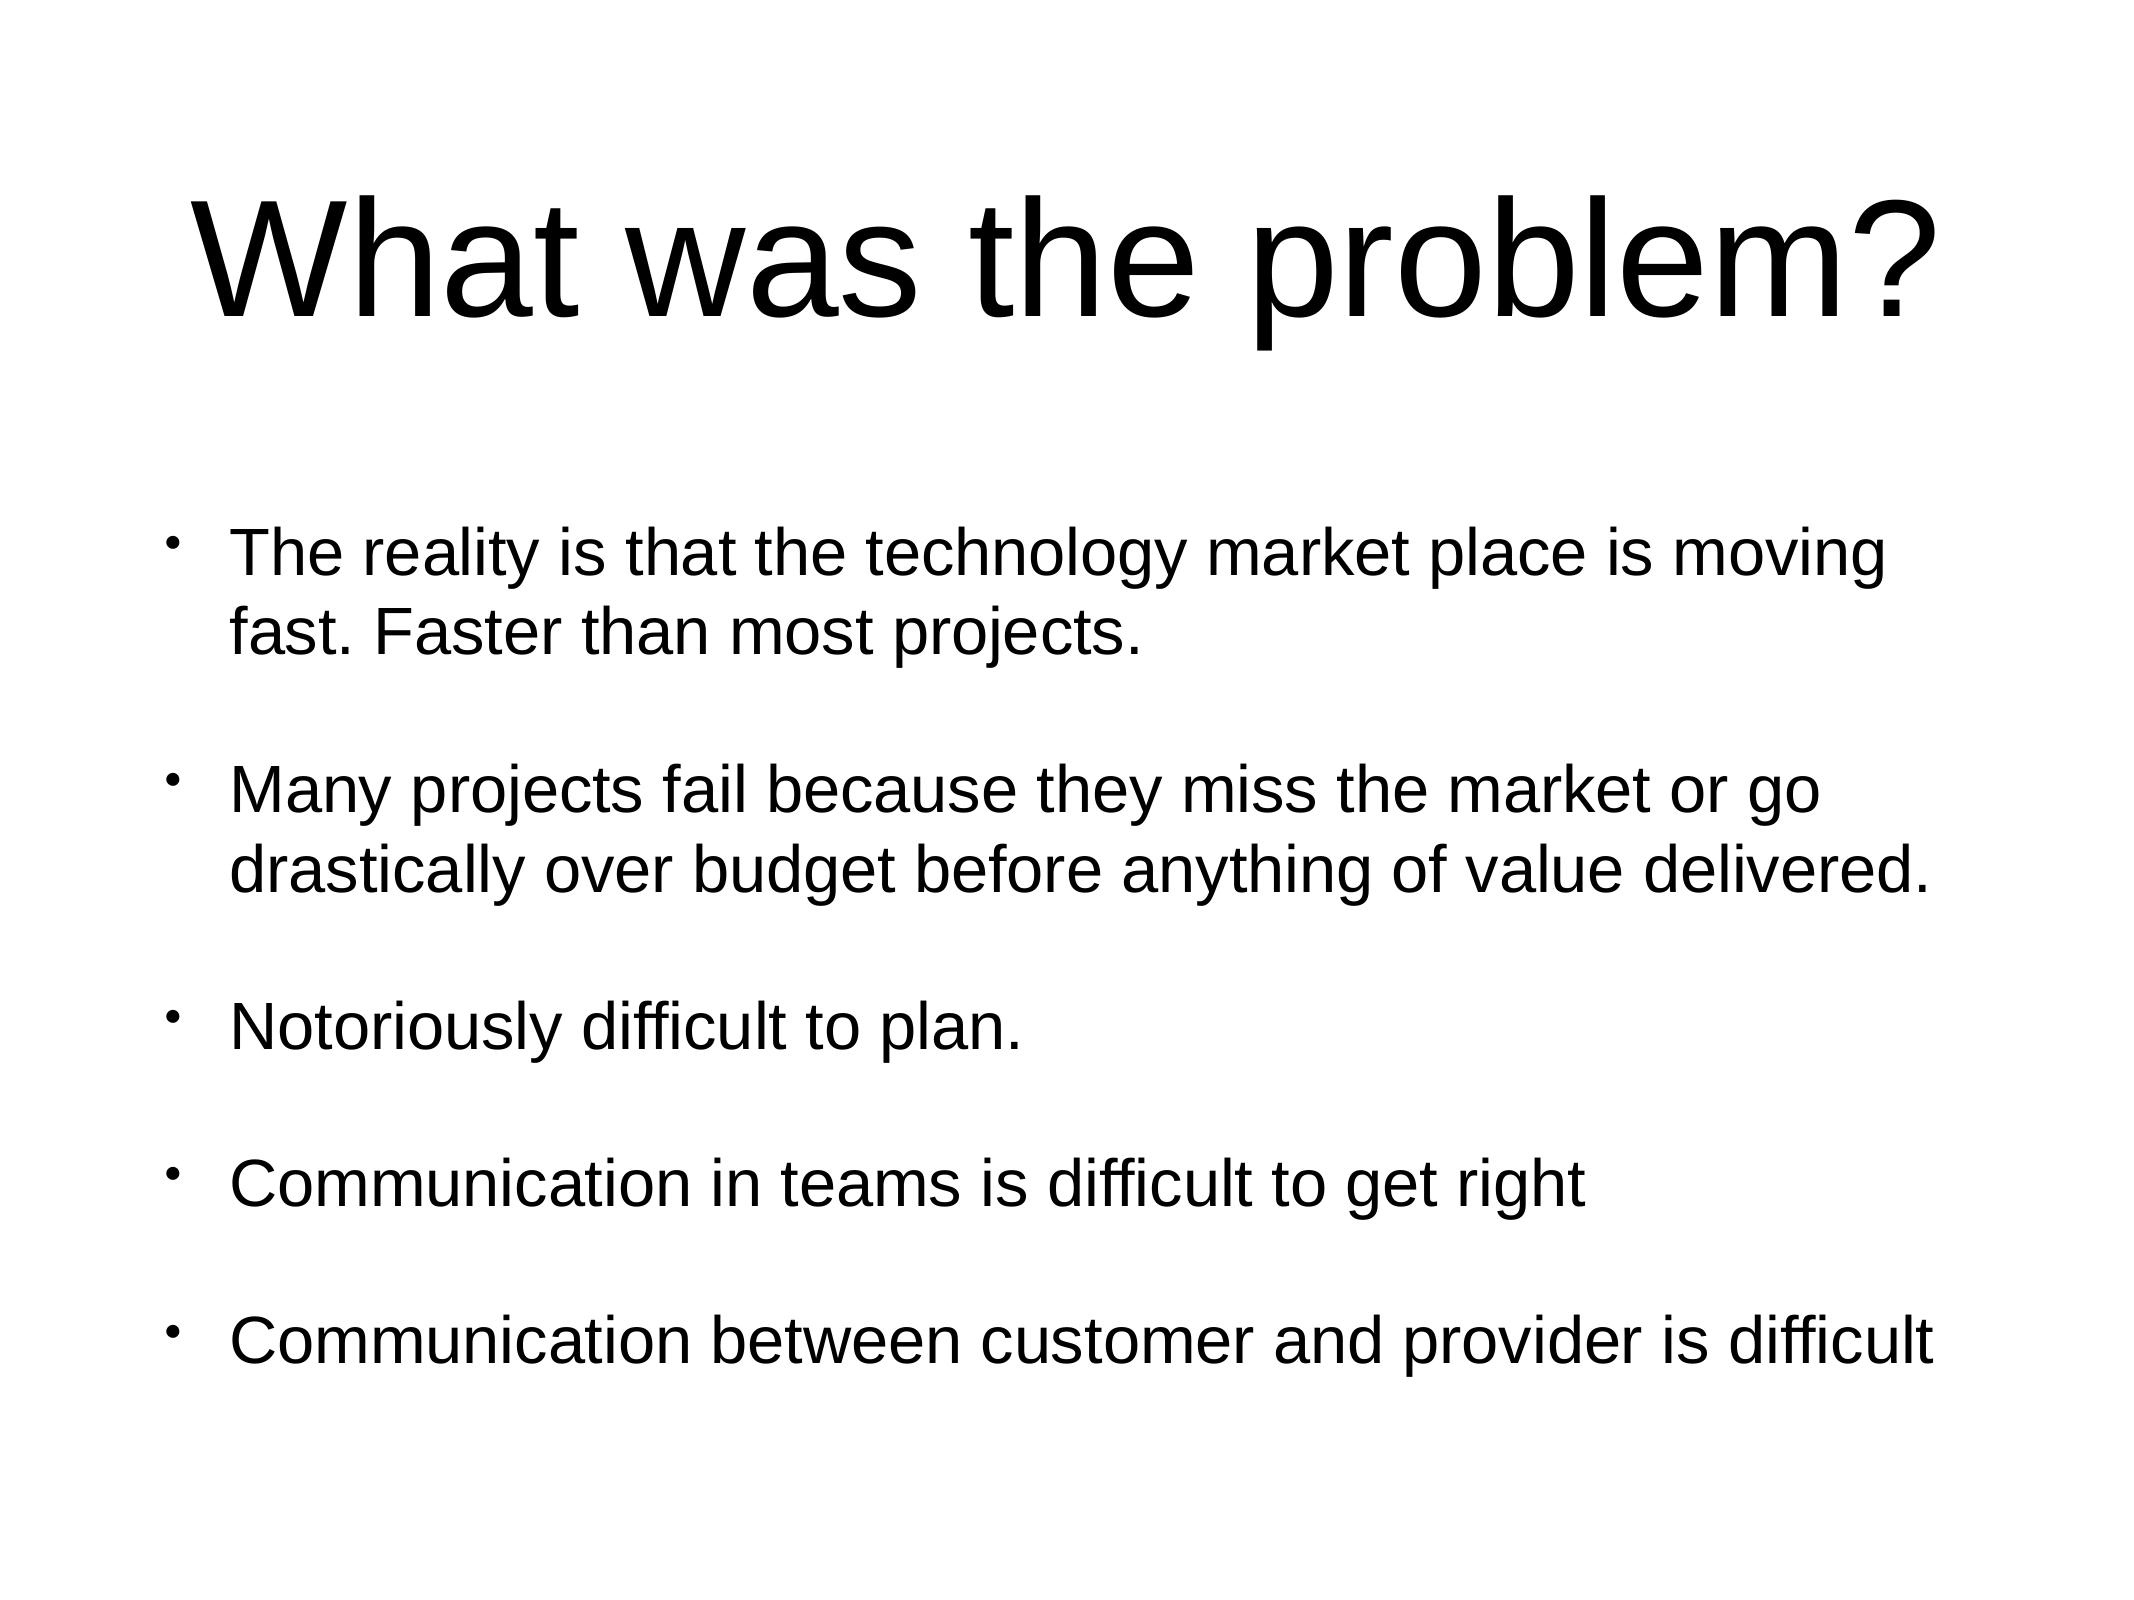

# What was the problem?
The reality is that the technology market place is moving fast. Faster than most projects.
Many projects fail because they miss the market or go drastically over budget before anything of value delivered.
Notoriously difficult to plan.
Communication in teams is difficult to get right
Communication between customer and provider is difficult